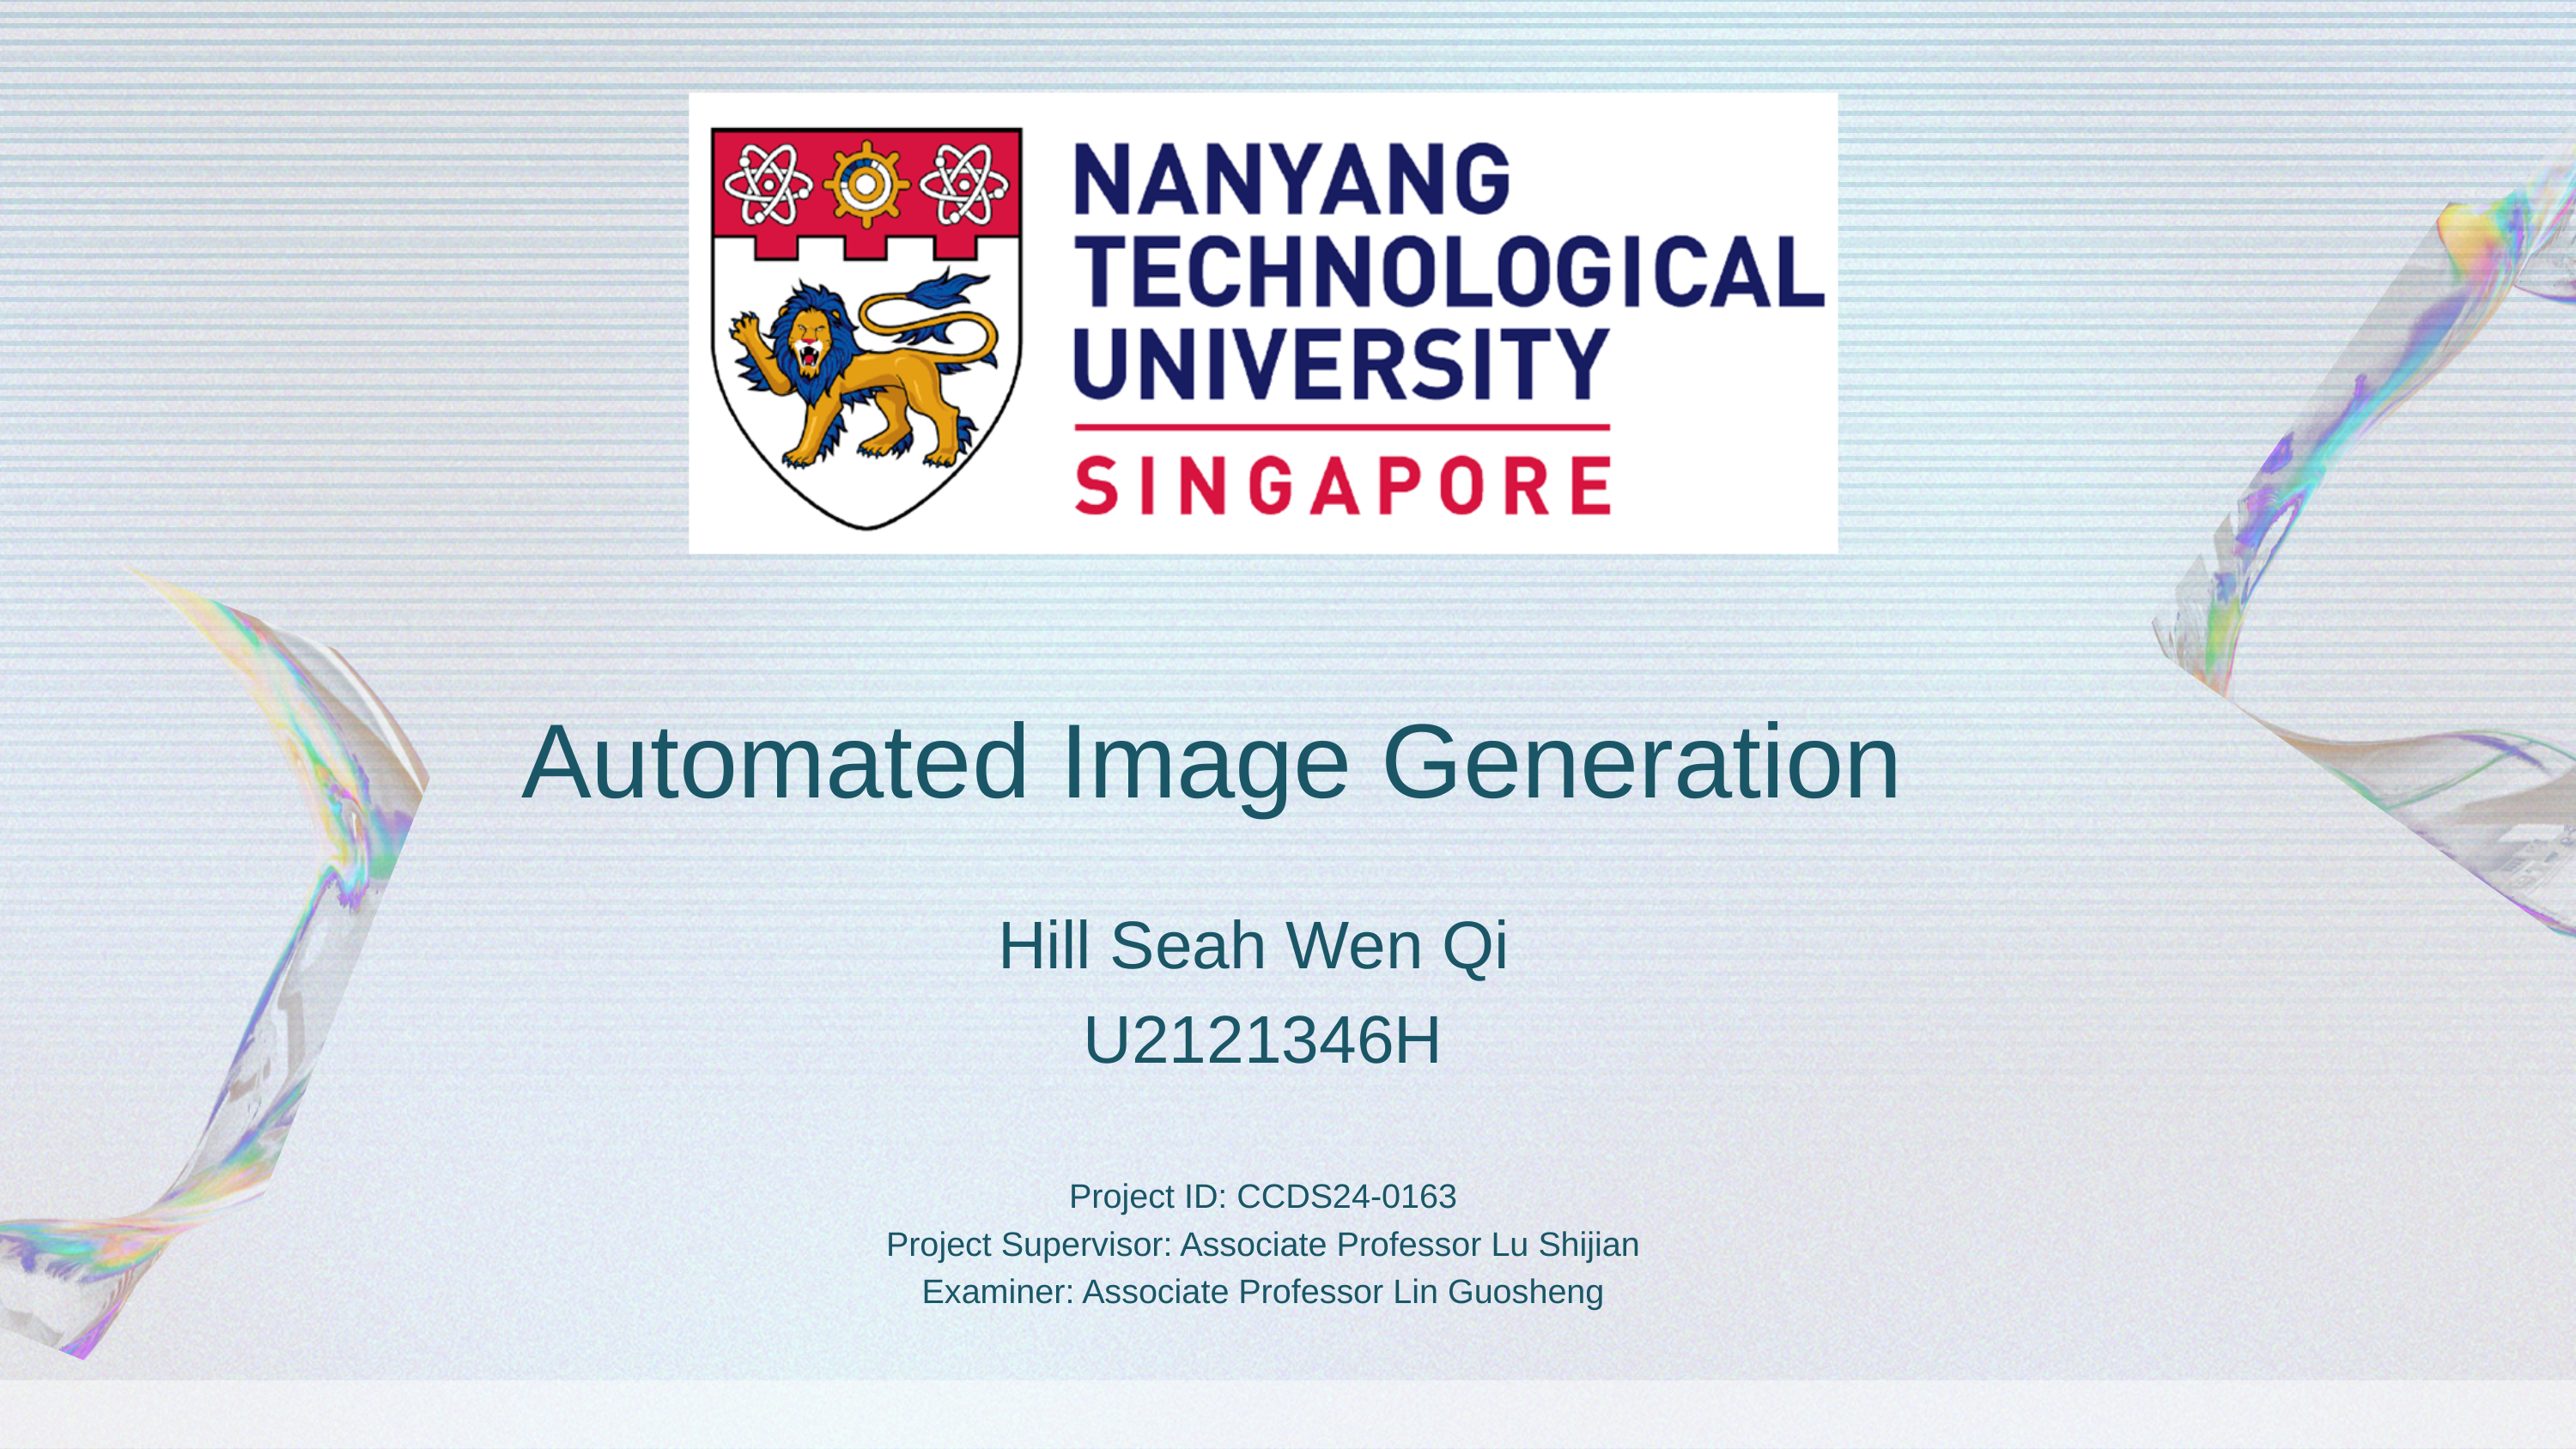

Automated Image Generation
Hill Seah Wen Qi
U2121346H
Project ID: CCDS24-0163
Project Supervisor: Associate Professor Lu Shijian
Examiner: Associate Professor Lin Guosheng